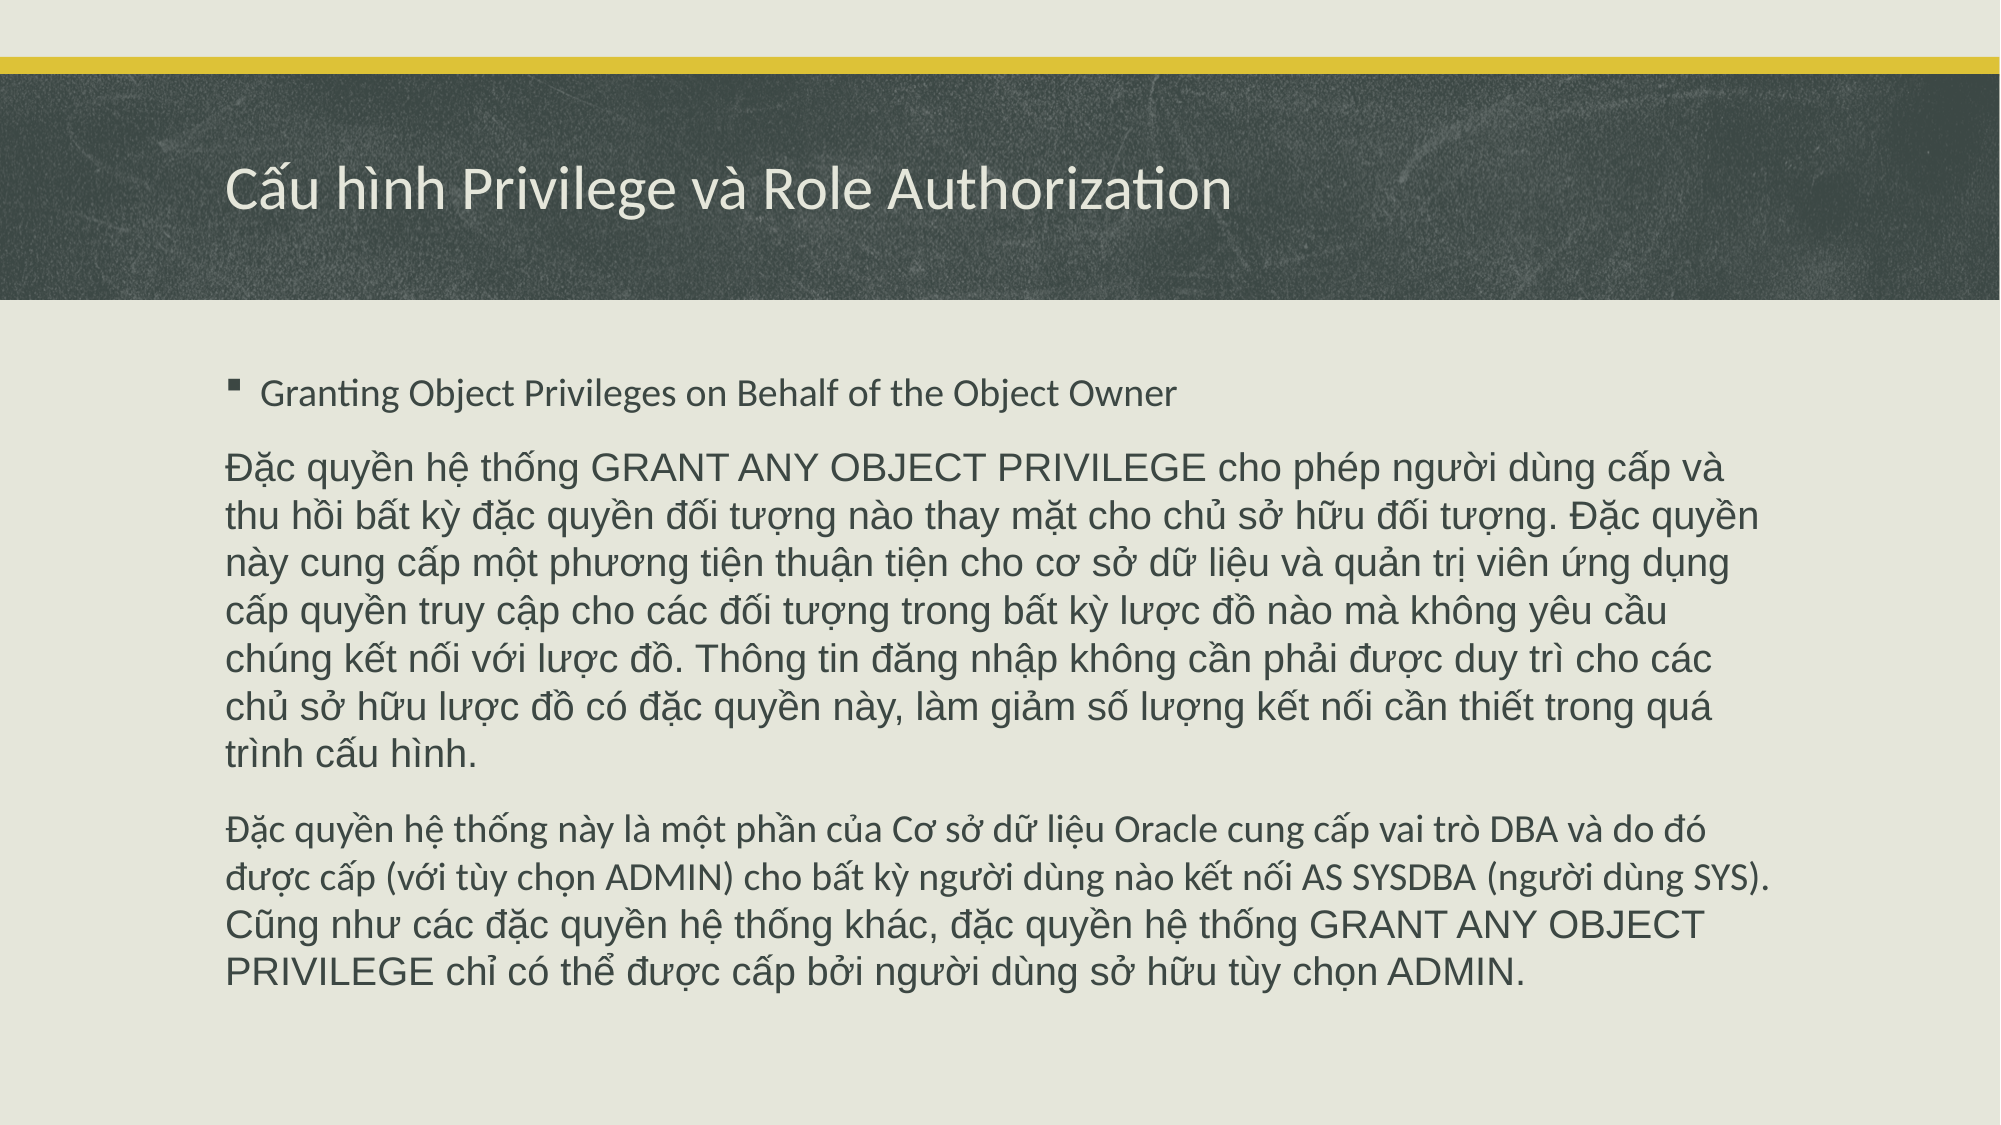

# Cấu hình Privilege và Role Authorization
Granting Object Privileges on Behalf of the Object Owner
Đặc quyền hệ thống GRANT ANY OBJECT PRIVILEGE cho phép người dùng cấp và thu hồi bất kỳ đặc quyền đối tượng nào thay mặt cho chủ sở hữu đối tượng. Đặc quyền này cung cấp một phương tiện thuận tiện cho cơ sở dữ liệu và quản trị viên ứng dụng cấp quyền truy cập cho các đối tượng trong bất kỳ lược đồ nào mà không yêu cầu chúng kết nối với lược đồ. Thông tin đăng nhập không cần phải được duy trì cho các chủ sở hữu lược đồ có đặc quyền này, làm giảm số lượng kết nối cần thiết trong quá trình cấu hình.
Đặc quyền hệ thống này là một phần của Cơ sở dữ liệu Oracle cung cấp vai trò DBA và do đó được cấp (với tùy chọn ADMIN) cho bất kỳ người dùng nào kết nối AS SYSDBA (người dùng SYS). Cũng như các đặc quyền hệ thống khác, đặc quyền hệ thống GRANT ANY OBJECT PRIVILEGE chỉ có thể được cấp bởi người dùng sở hữu tùy chọn ADMIN.